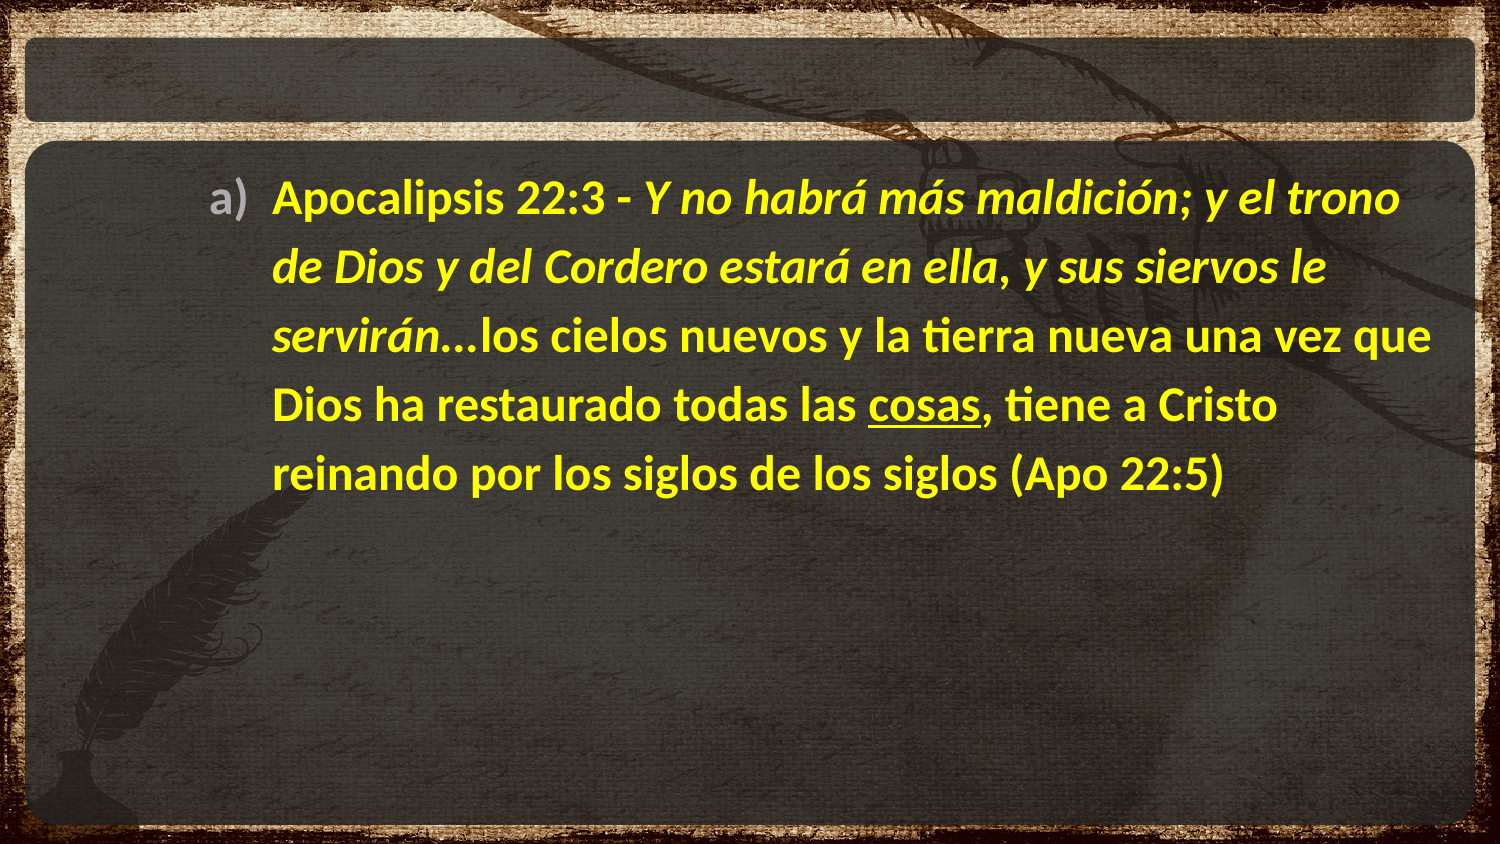

#
Apocalipsis 22:3 - Y no habrá más maldición; y el trono de Dios y del Cordero estará en ella, y sus siervos le servirán...los cielos nuevos y la tierra nueva una vez que Dios ha restaurado todas las cosas, tiene a Cristo reinando por los siglos de los siglos (Apo 22:5)